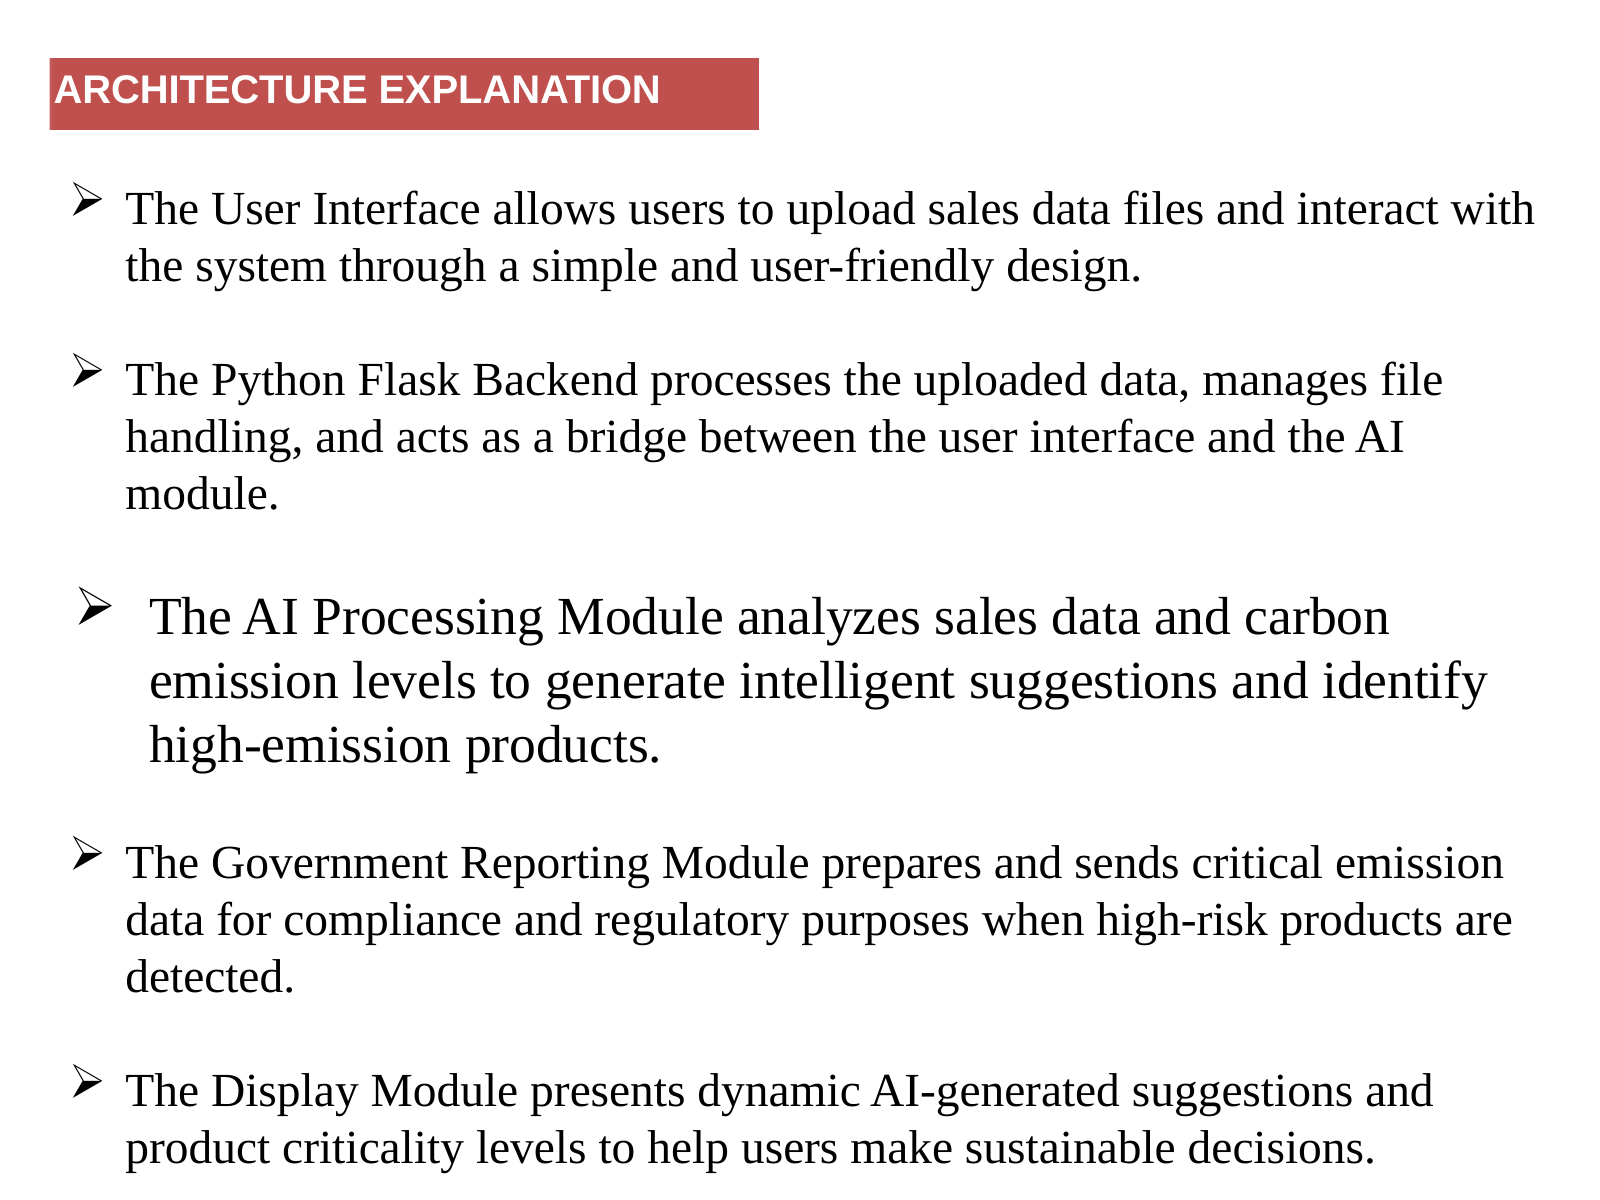

ARCHITECTURE EXPLANATION
The User Interface allows users to upload sales data files and interact with the system through a simple and user-friendly design.

The Python Flask Backend processes the uploaded data, manages file handling, and acts as a bridge between the user interface and the AI module.

The AI Processing Module analyzes sales data and carbon emission levels to generate intelligent suggestions and identify high-emission products.

The Government Reporting Module prepares and sends critical emission data for compliance and regulatory purposes when high-risk products are detected.

The Display Module presents dynamic AI-generated suggestions and product criticality levels to help users make sustainable decisions.